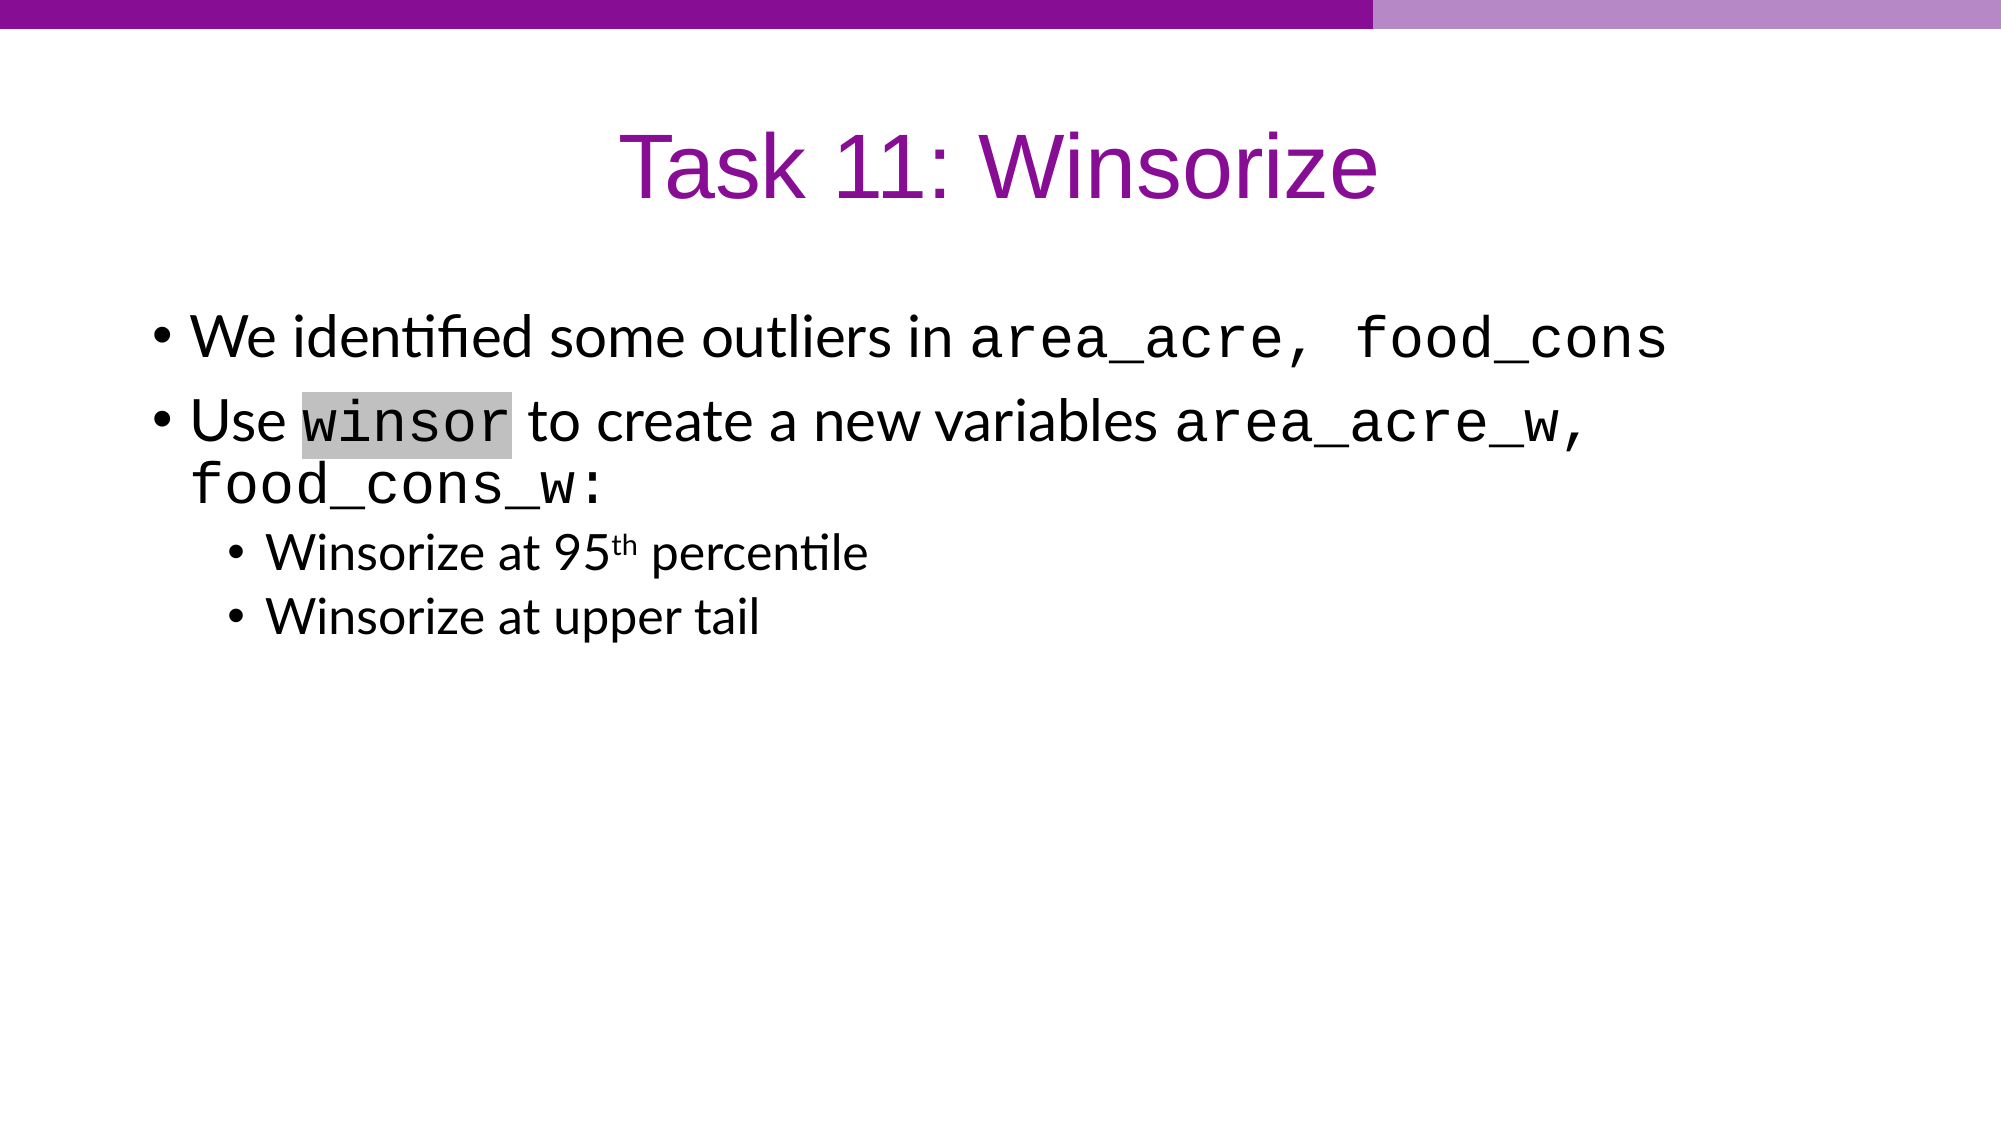

# Task 11: Winsorize
We identified some outliers in area_acre, food_cons
Use winsor to create a new variables area_acre_w, food_cons_w:
Winsorize at 95th percentile
Winsorize at upper tail